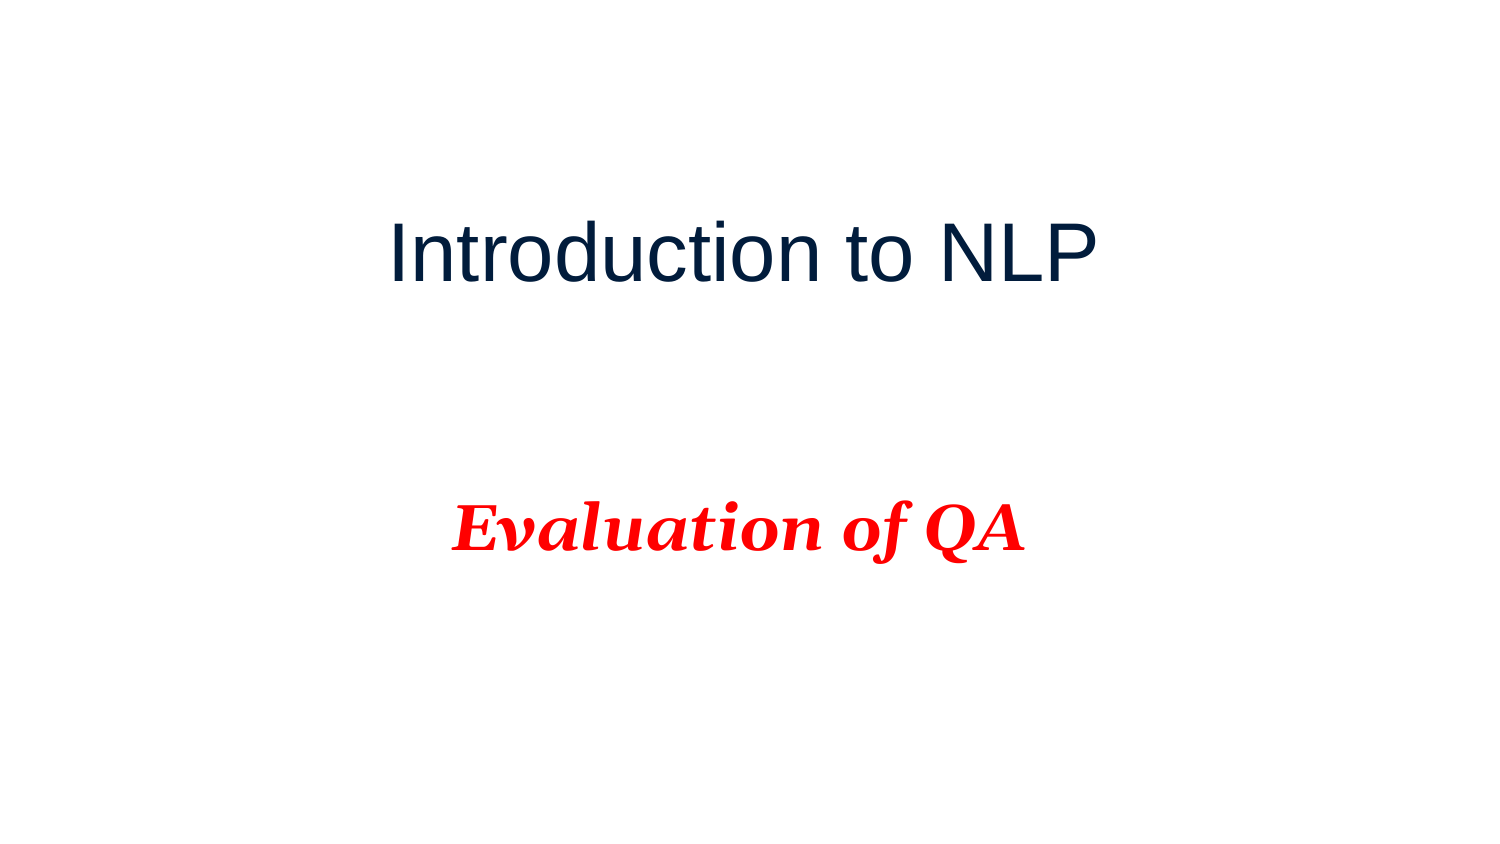

# Introduction to NLP
Evaluation of QA